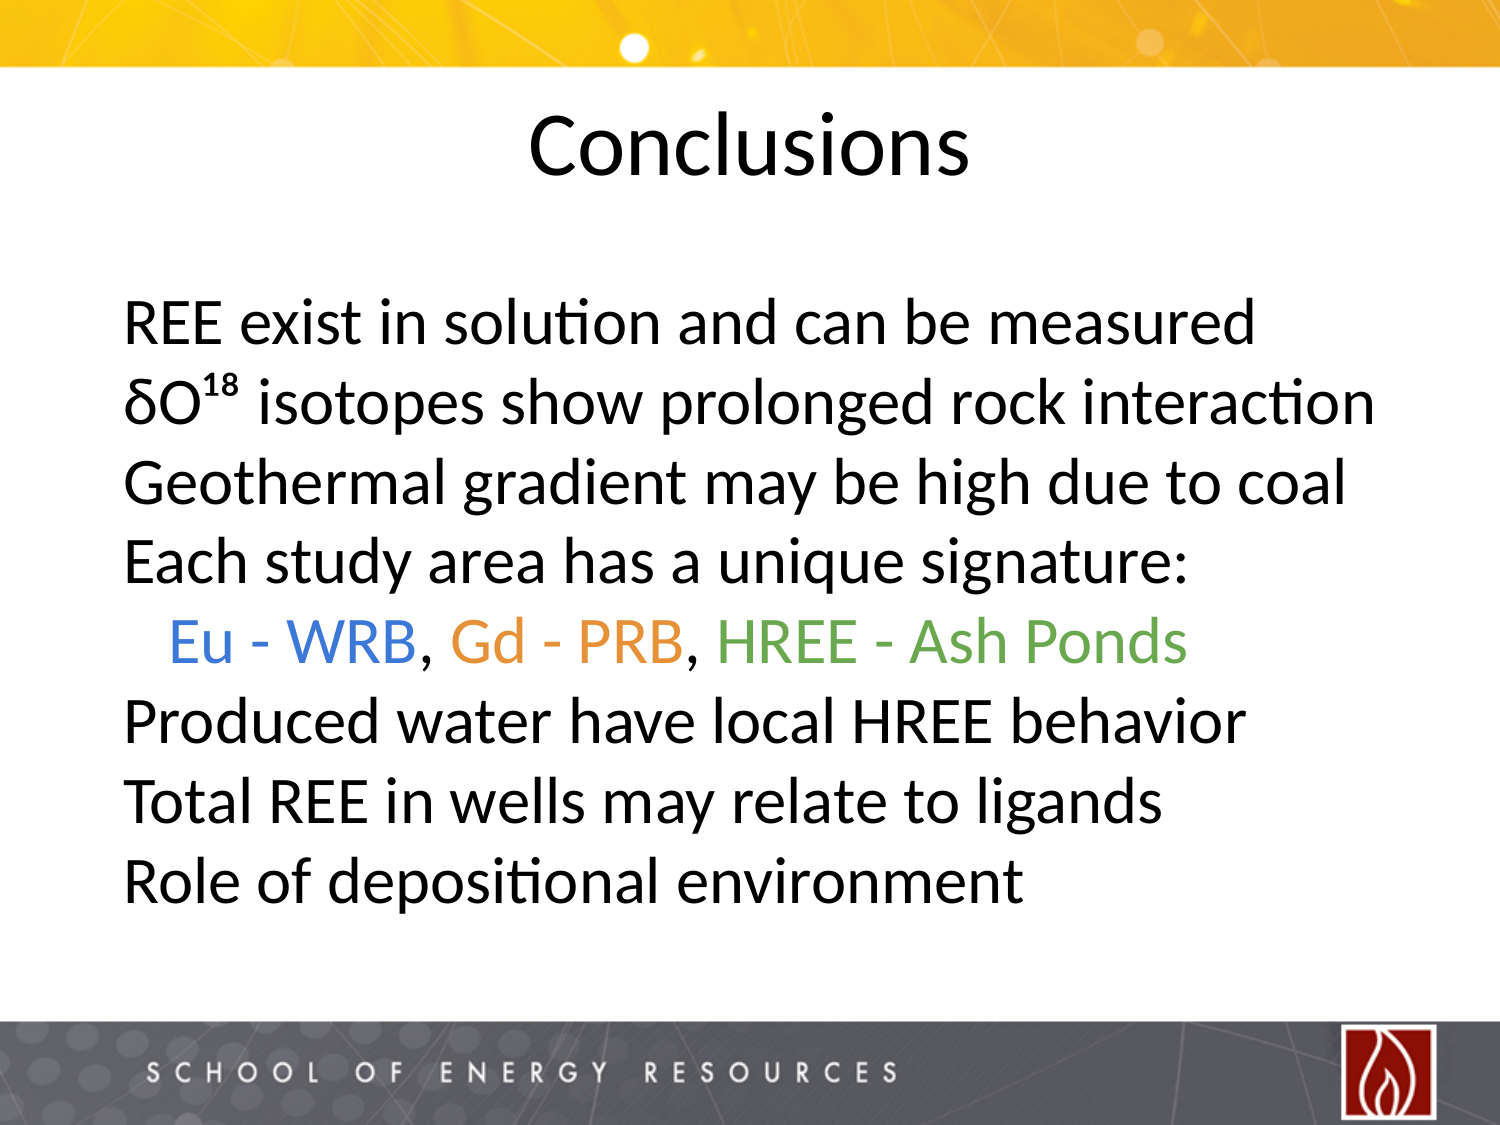

# Conclusions
REE exist in solution and can be measured
δO¹⁸ isotopes show prolonged rock interaction
Geothermal gradient may be high due to coal
Each study area has a unique signature:
   Eu - WRB, Gd - PRB, HREE - Ash Ponds
Produced water have local HREE behavior
Total REE in wells may relate to ligands
Role of depositional environment